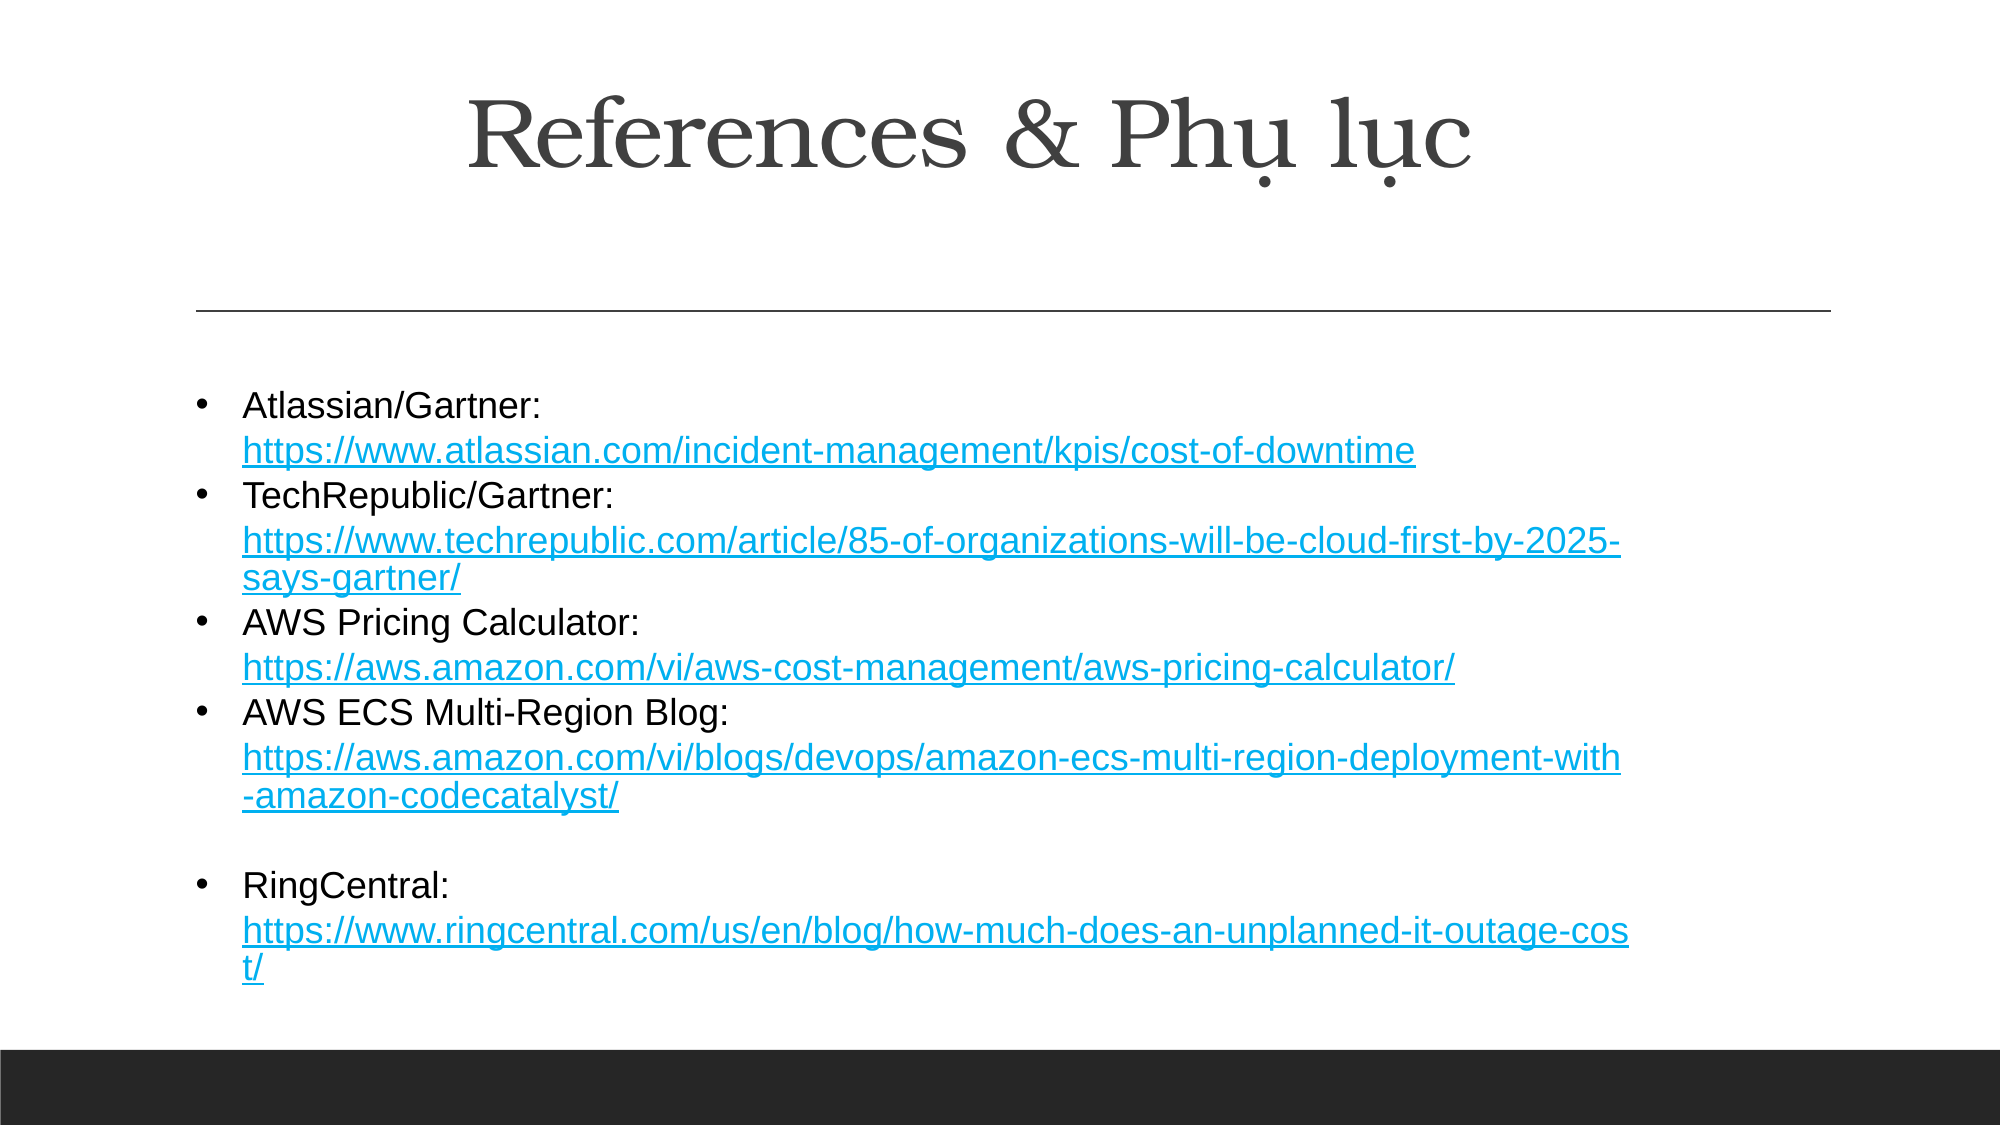

# References & Phụ lục
Atlassian/Gartner: https://www.atlassian.com/incident-management/kpis/cost-of-downtime
TechRepublic/Gartner: https://www.techrepublic.com/article/85-of-organizations-will-be-cloud-first-by-2025-says-gartner/
AWS Pricing Calculator: https://aws.amazon.com/vi/aws-cost-management/aws-pricing-calculator/
AWS ECS Multi-Region Blog: https://aws.amazon.com/vi/blogs/devops/amazon-ecs-multi-region-deployment-with-amazon-codecatalyst/
RingCentral: https://www.ringcentral.com/us/en/blog/how-much-does-an-unplanned-it-outage-cost/